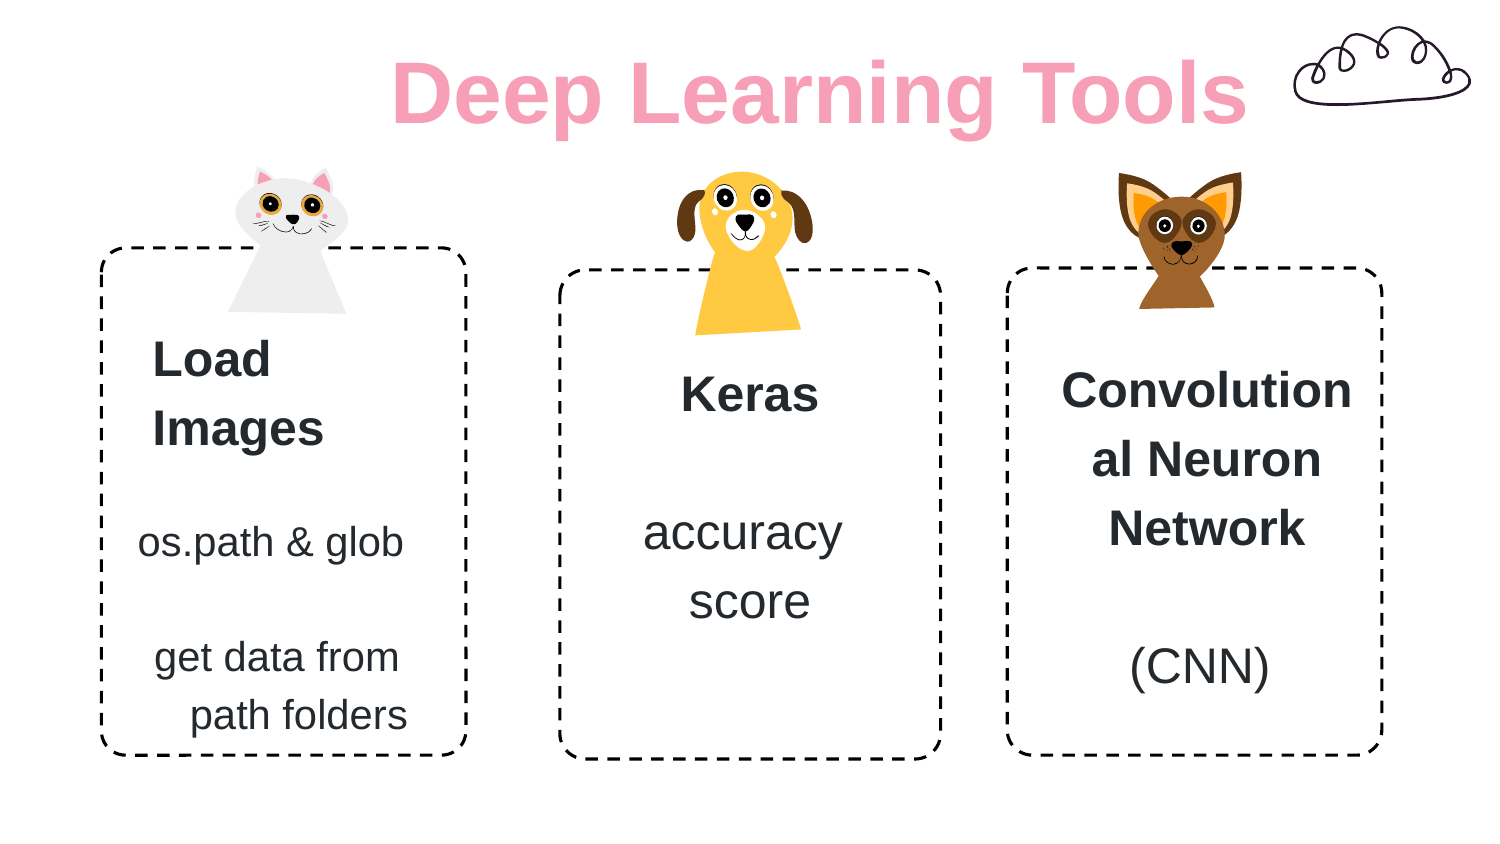

# Deep Learning Tools

Keras

accuracy
score

Convolutional Neuron
Network

(CNN)
Load Images

os.path & glob

get data from
      path folders